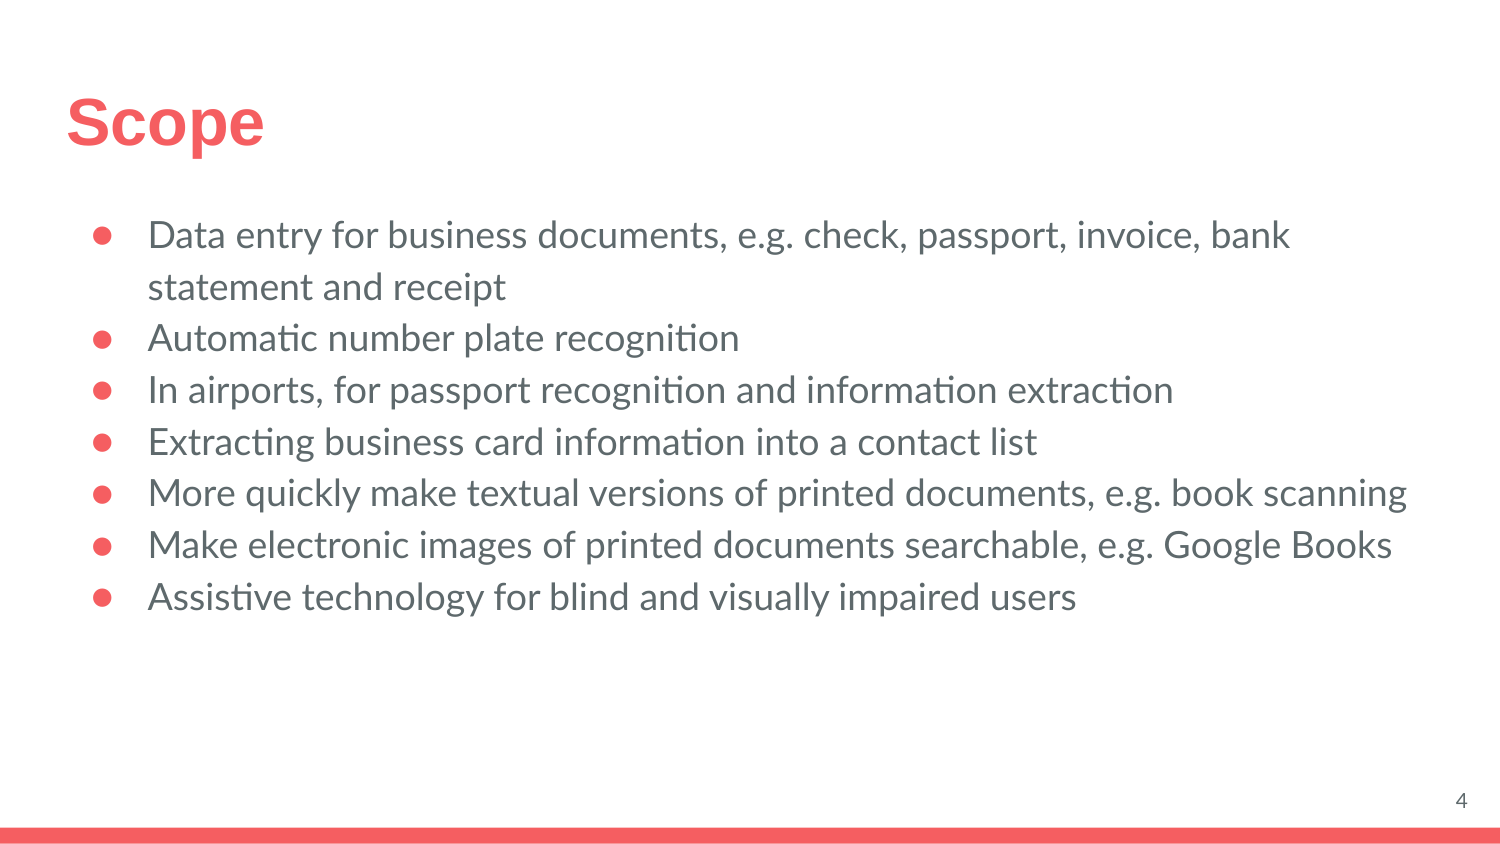

# Scope
Data entry for business documents, e.g. check, passport, invoice, bank statement and receipt
Automatic number plate recognition
In airports, for passport recognition and information extraction
Extracting business card information into a contact list
More quickly make textual versions of printed documents, e.g. book scanning
Make electronic images of printed documents searchable, e.g. Google Books
Assistive technology for blind and visually impaired users

4